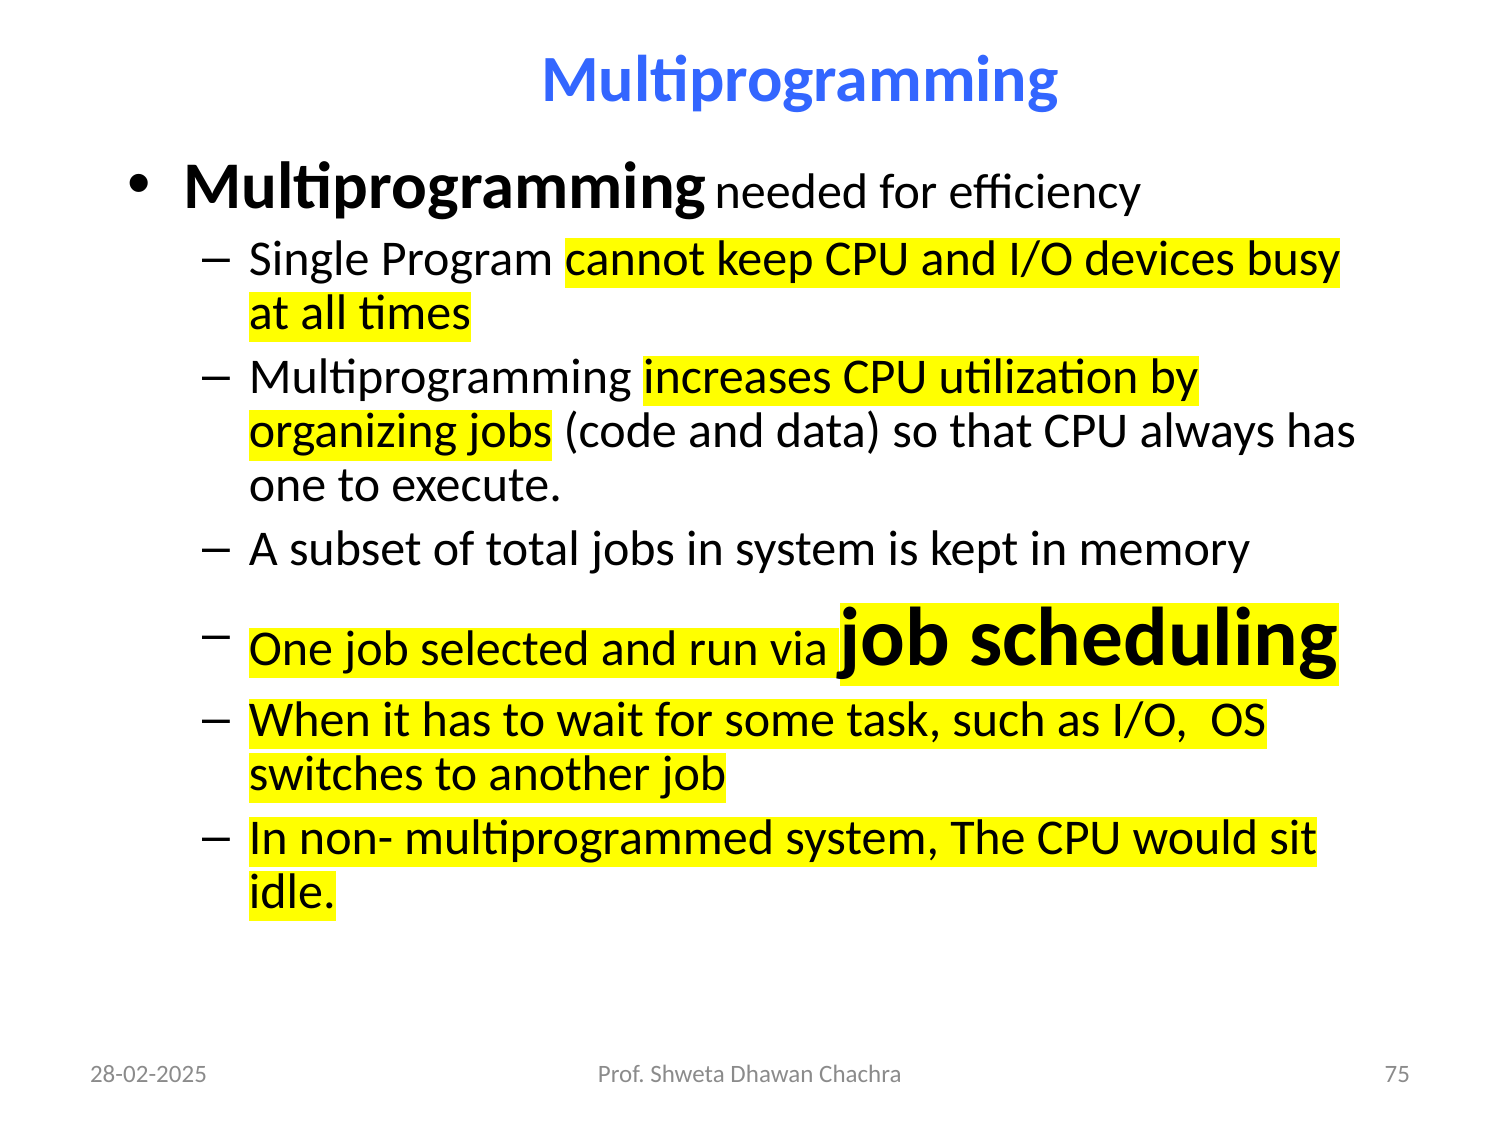

Multiprogramming

Multiprogramming needed for efficiency
Single Program cannot keep CPU and I/O devices busy at all times
Multiprogramming increases CPU utilization by organizing jobs (code and data) so that CPU always has one to execute.
A subset of total jobs in system is kept in memory
One job selected and run via job scheduling
When it has to wait for some task, such as I/O,  OS switches to another job
In non- multiprogrammed system, The CPU would sit idle.
28-02-2025
Prof. Shweta Dhawan Chachra
75